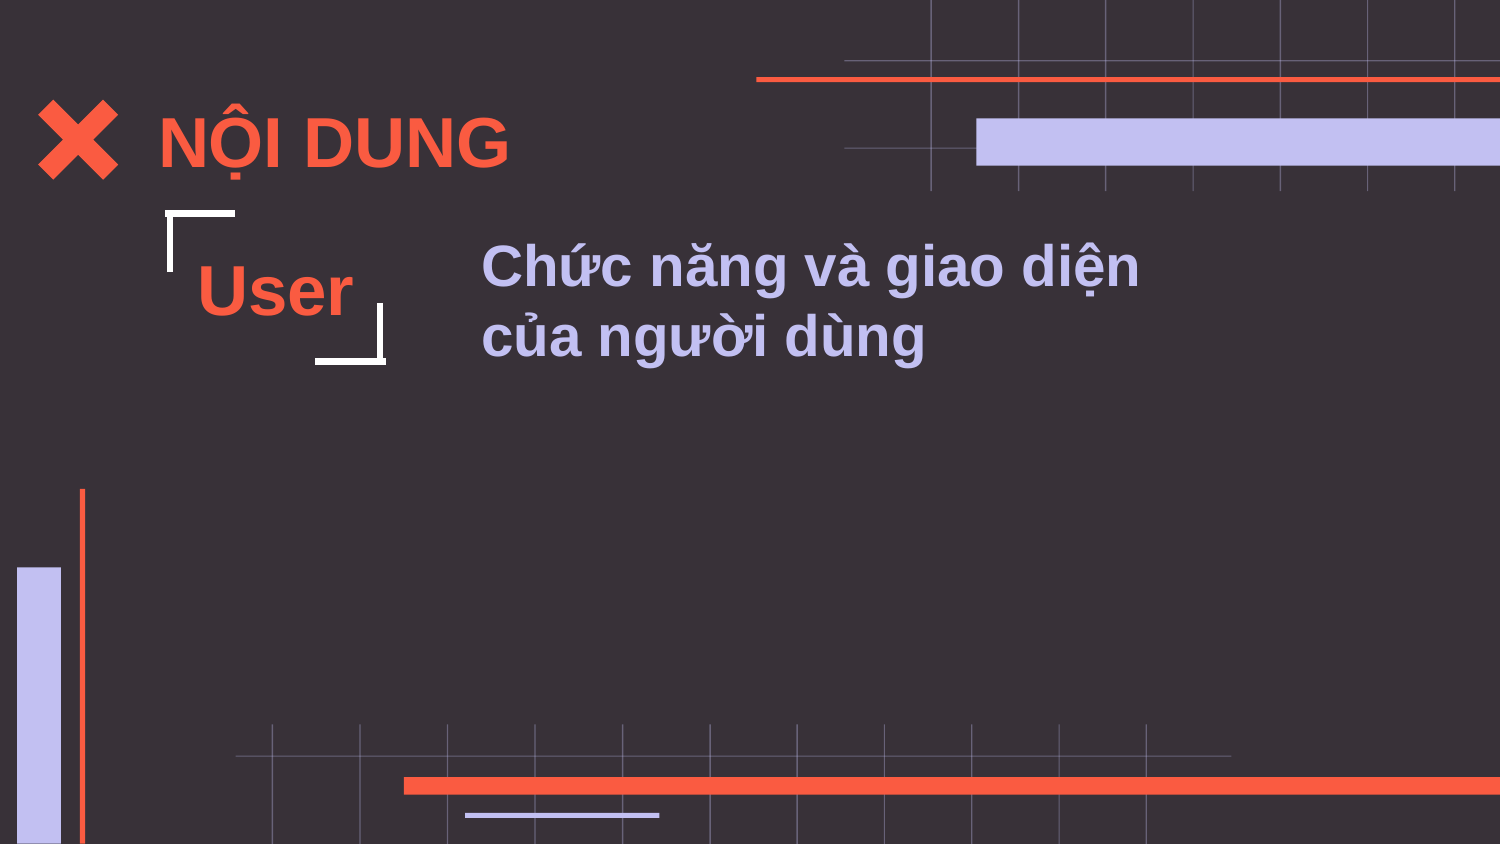

NỘI DUNG
Chức năng và giao diện của người dùng
User